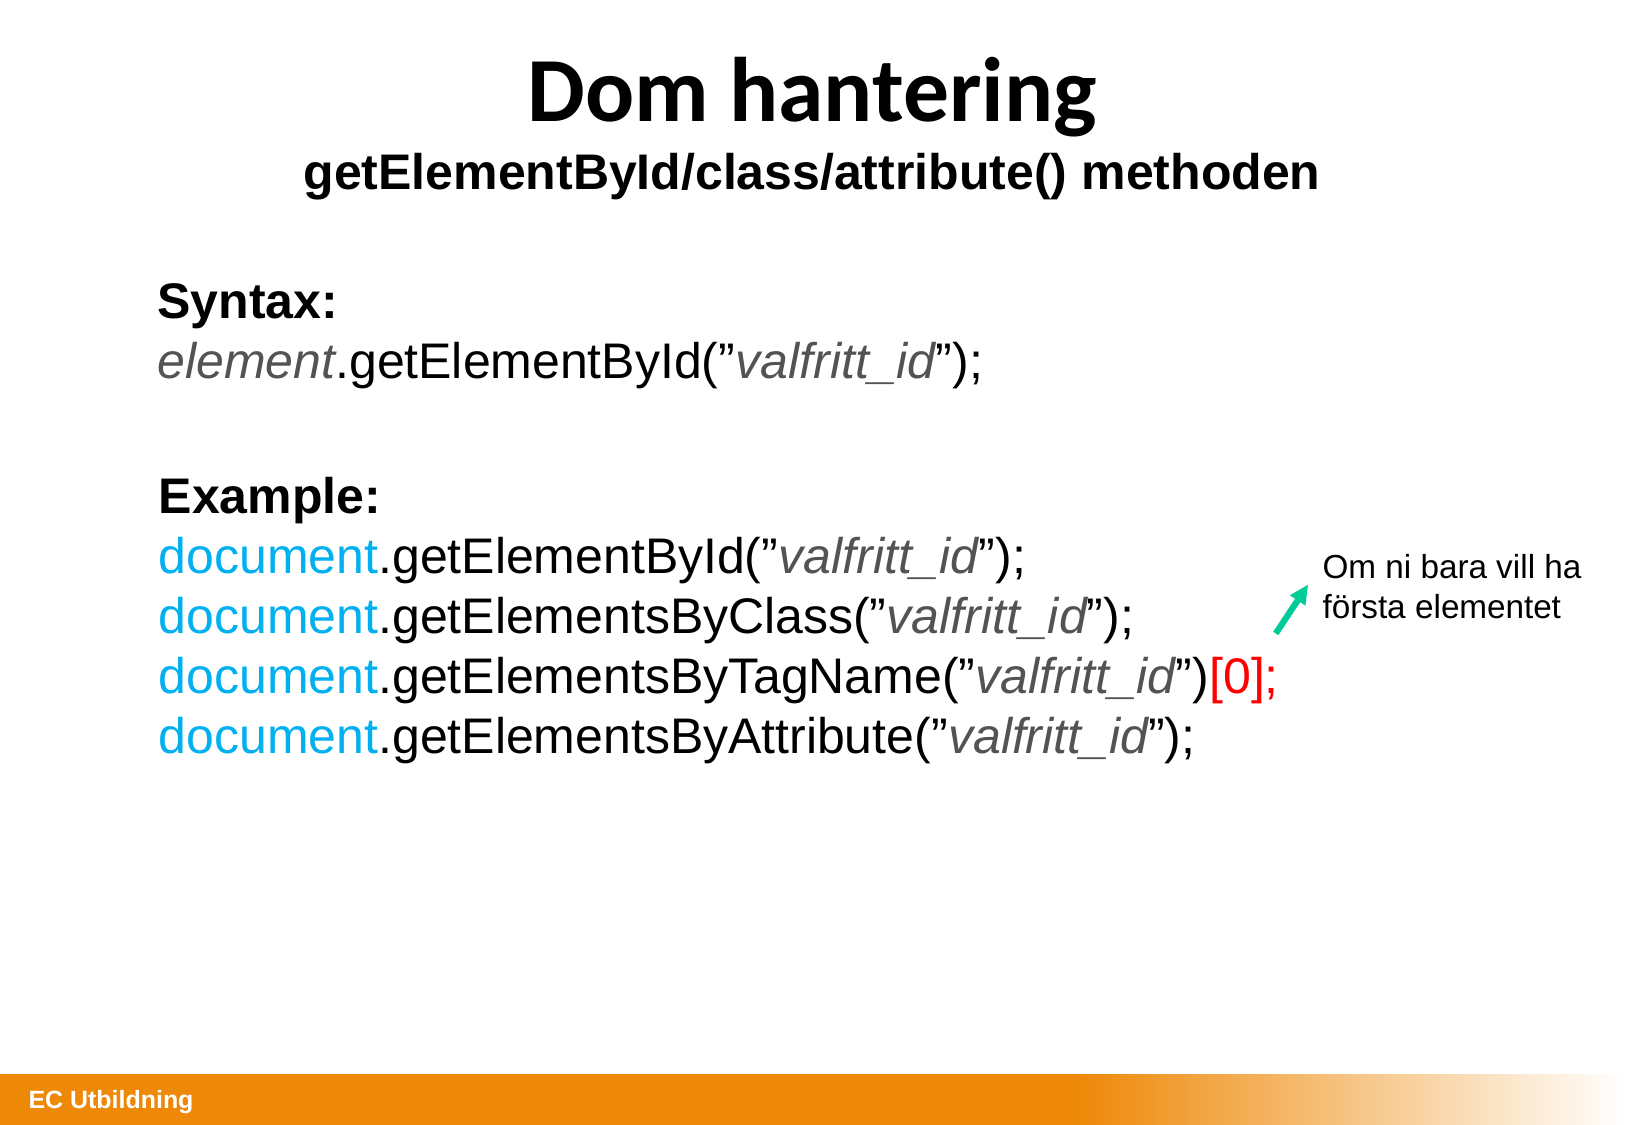

# Dom hantering
getElementById/class/attribute() methoden
Syntax:
element.getElementById(”valfritt_id”);
Example:
document.getElementById(”valfritt_id”);
document.getElementsByClass(”valfritt_id”);
document.getElementsByTagName(”valfritt_id”)[0];
document.getElementsByAttribute(”valfritt_id”);

Om ni bara vill ha första elementet
EC Utbildning